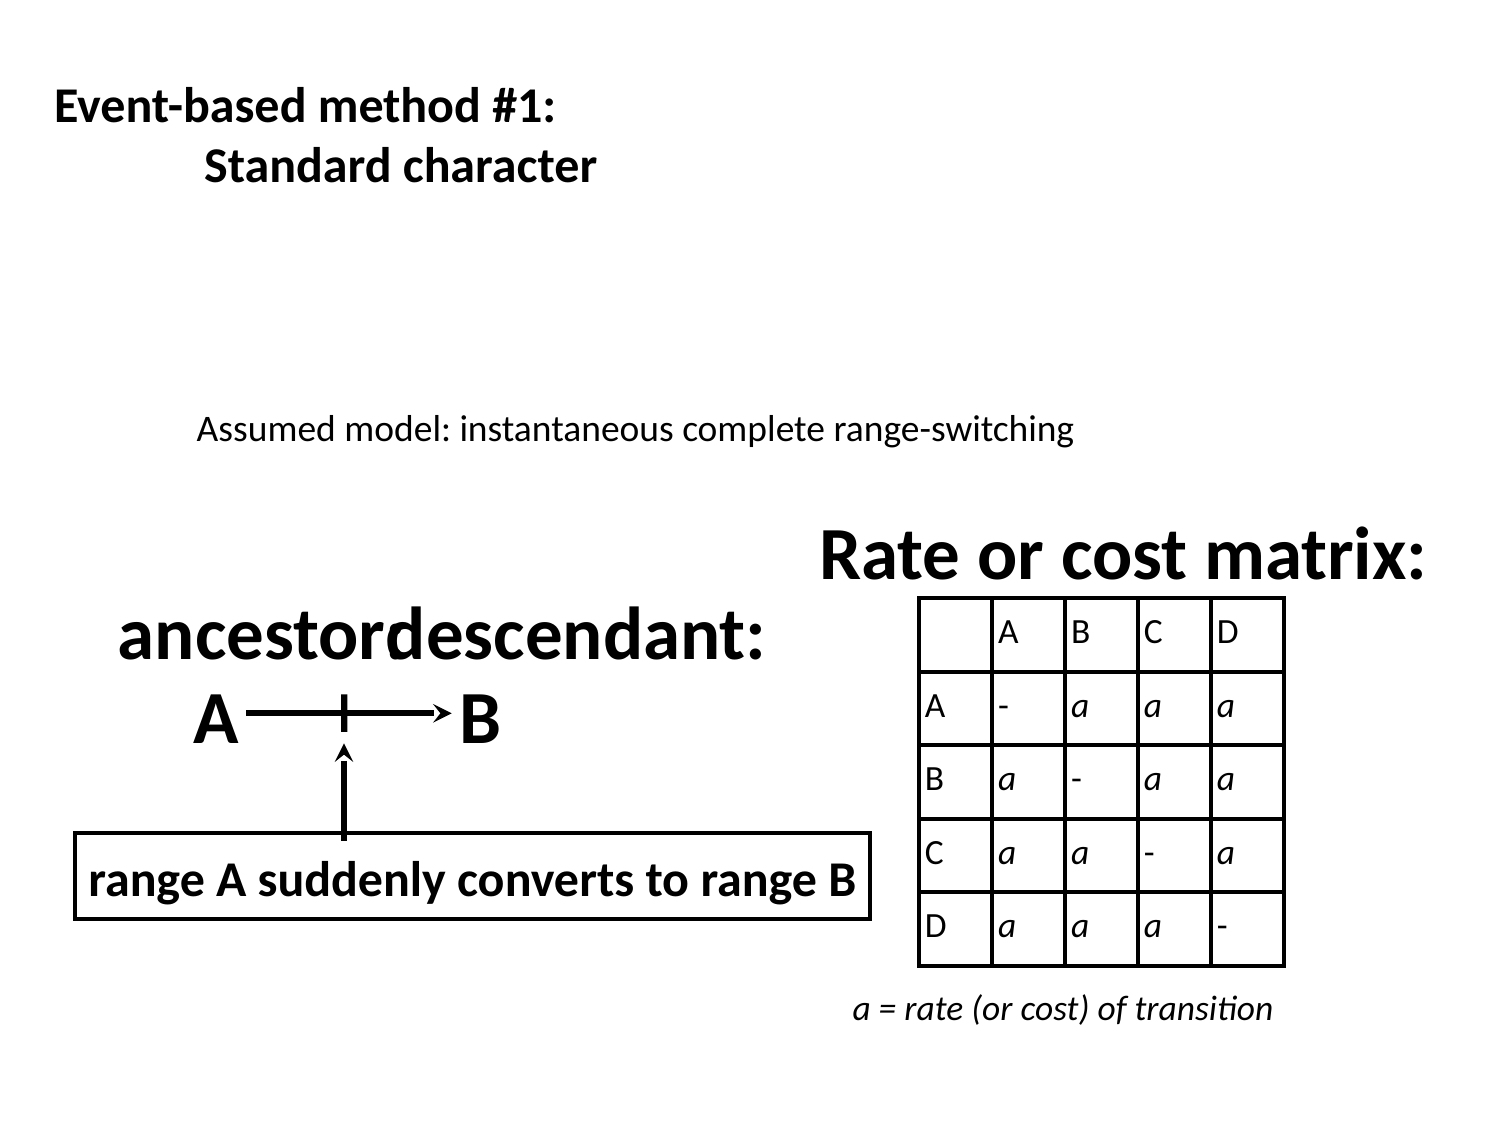

Event-based method #1:
	Standard character
Assumed model: instantaneous complete range-switching
Rate or cost matrix:
ancestor:
descendant:
|  | A | B | C | D |
| --- | --- | --- | --- | --- |
| A | - | a | a | a |
| B | a | - | a | a |
| C | a | a | - | a |
| D | a | a | a | - |
A
B

range A suddenly converts to range B
| a = rate (or cost) of transition |
| --- |